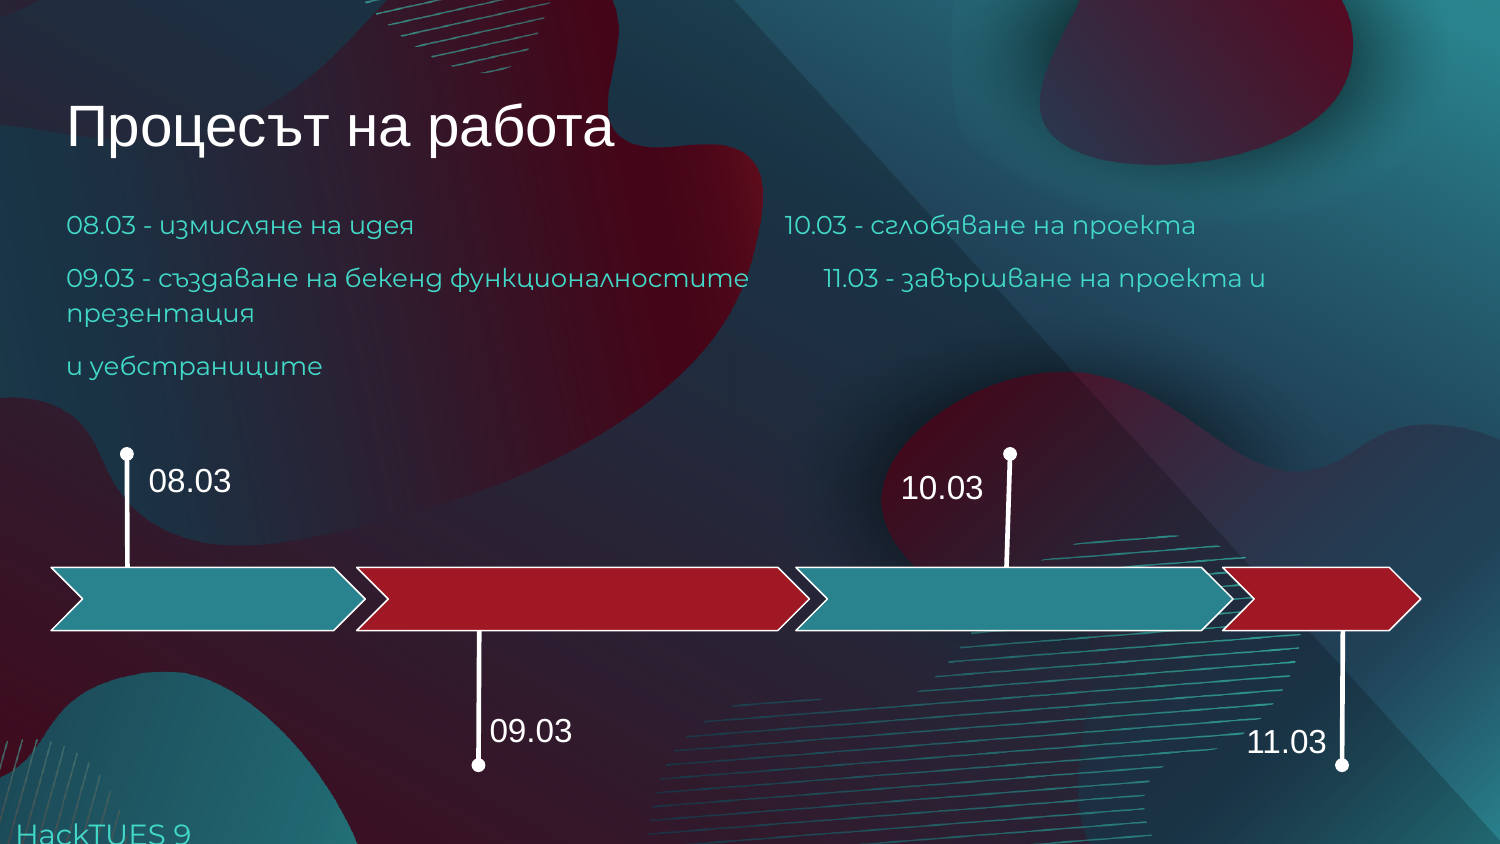

# Процесът на работа
08.03 - измисляне на идея                                                       10.03 - сглобяване на проекта
09.03 - създаване на бекенд функционалностите           11.03 - завършване на проекта и презентация
и уебстраниците
10.03
08.03

09.03
11.03